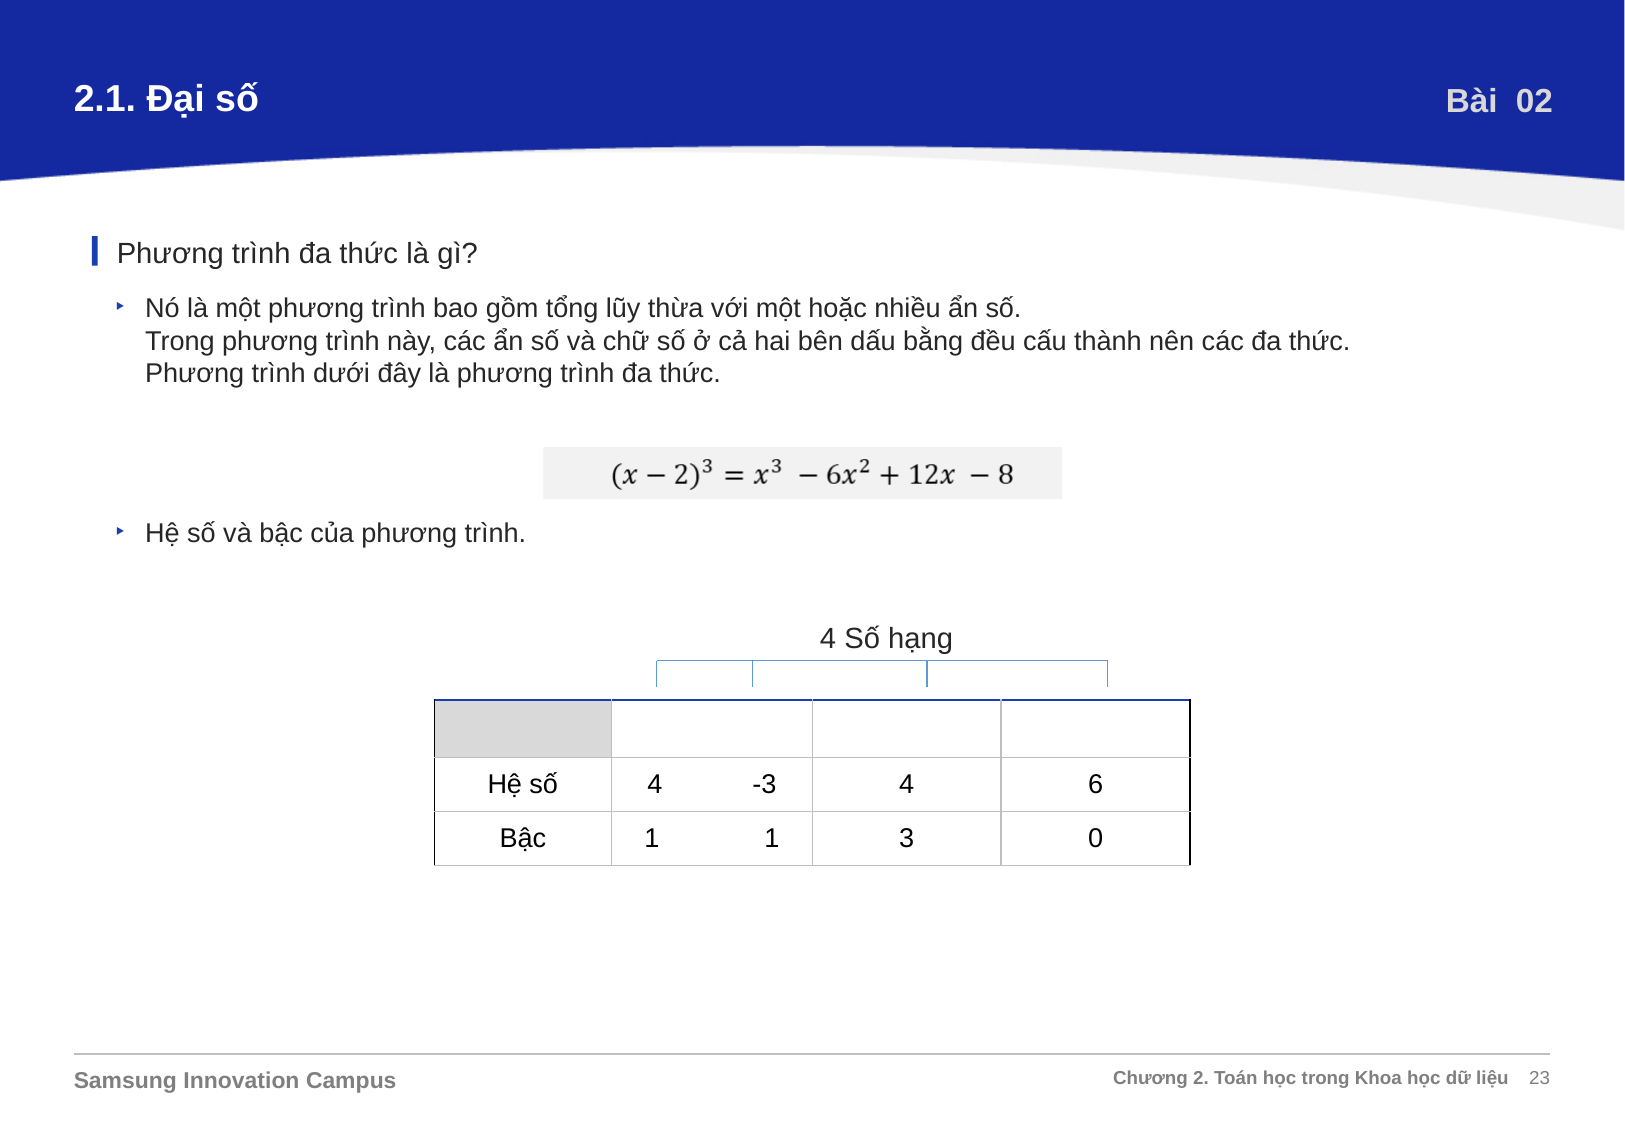

2.1. Đại số
Bài  02
Phương trình đa thức là gì?

Nó là một phương trình bao gồm tổng lũy thừa với một hoặc nhiều ẩn số.
Trong phương trình này, các ẩn số và chữ số ở cả hai bên dấu bằng đều cấu thành nên các đa thức.
Phương trình dưới đây là phương trình đa thức.

Hệ số và bậc của phương trình.

4 Số hạng
|  |  |  |  |
| --- | --- | --- | --- |
| Hệ số | 4 -3 | 4 | 6 |
| Bậc | 1 1 | 3 | 0 |